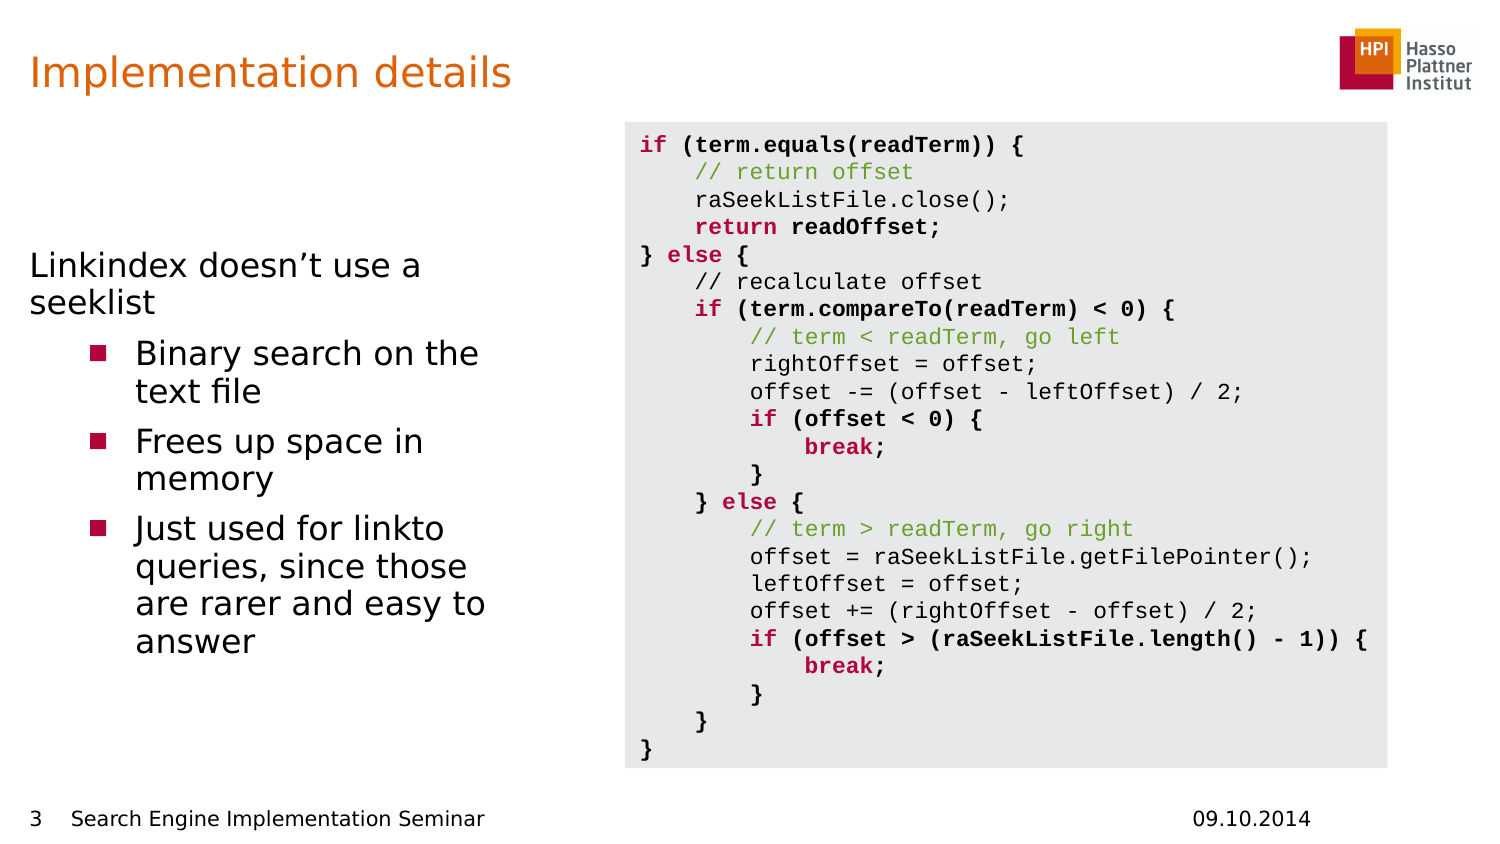

# Implementation details
if (term.equals(readTerm)) {
    // return offset
    raSeekListFile.close();
    return readOffset;
} else {
    // recalculate offset
    if (term.compareTo(readTerm) < 0) {
        // term < readTerm, go left
        rightOffset = offset;
        offset -= (offset - leftOffset) / 2;
        if (offset < 0) {
            break;
        }
    } else {
        // term > readTerm, go right
        offset = raSeekListFile.getFilePointer();
        leftOffset = offset;
        offset += (rightOffset - offset) / 2;
        if (offset > (raSeekListFile.length() - 1)) {
            break;
        }
    }
}
Linkindex doesn’t use a seeklist
Binary search on the text file
Frees up space in memory
Just used for linkto queries, since those are rarer and easy to answer

3
Search Engine Implementation Seminar
09.10.2014